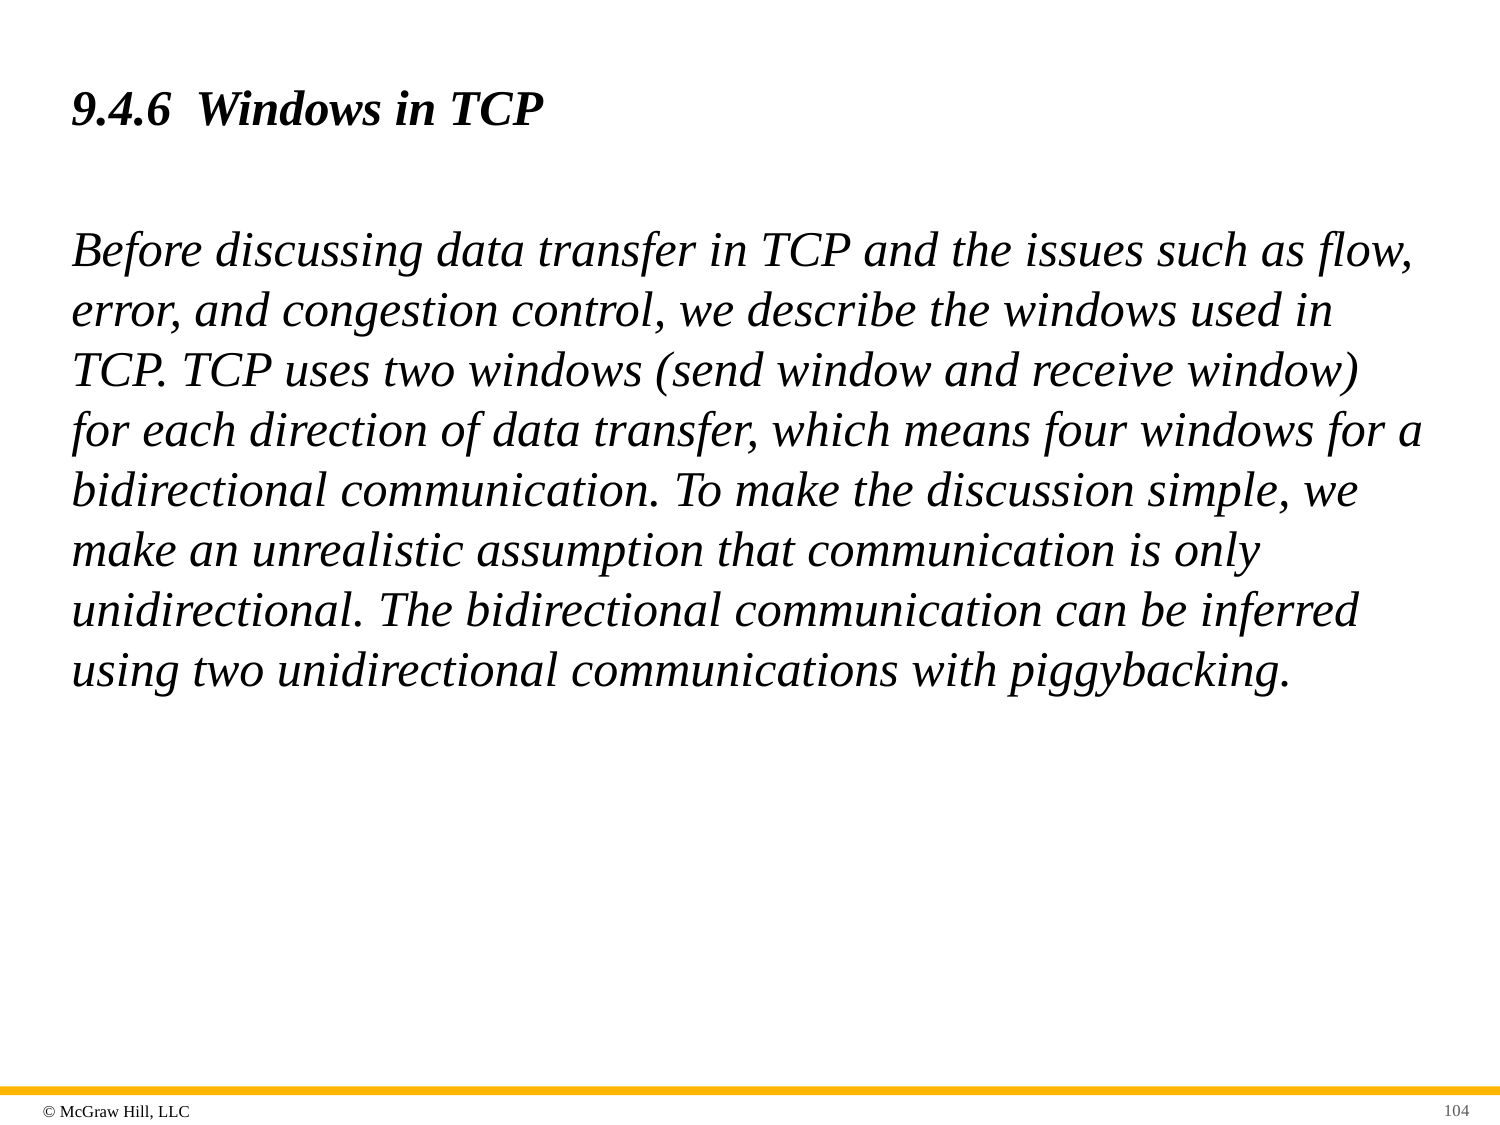

# 9.4.6  Windows in TCP
Before discussing data transfer in TCP and the issues such as flow, error, and congestion control, we describe the windows used in TCP. TCP uses two windows (send window and receive window) for each direction of data transfer, which means four windows for a bidirectional communication. To make the discussion simple, we make an unrealistic assumption that communication is only unidirectional. The bidirectional communication can be inferred using two unidirectional communications with piggybacking.
104